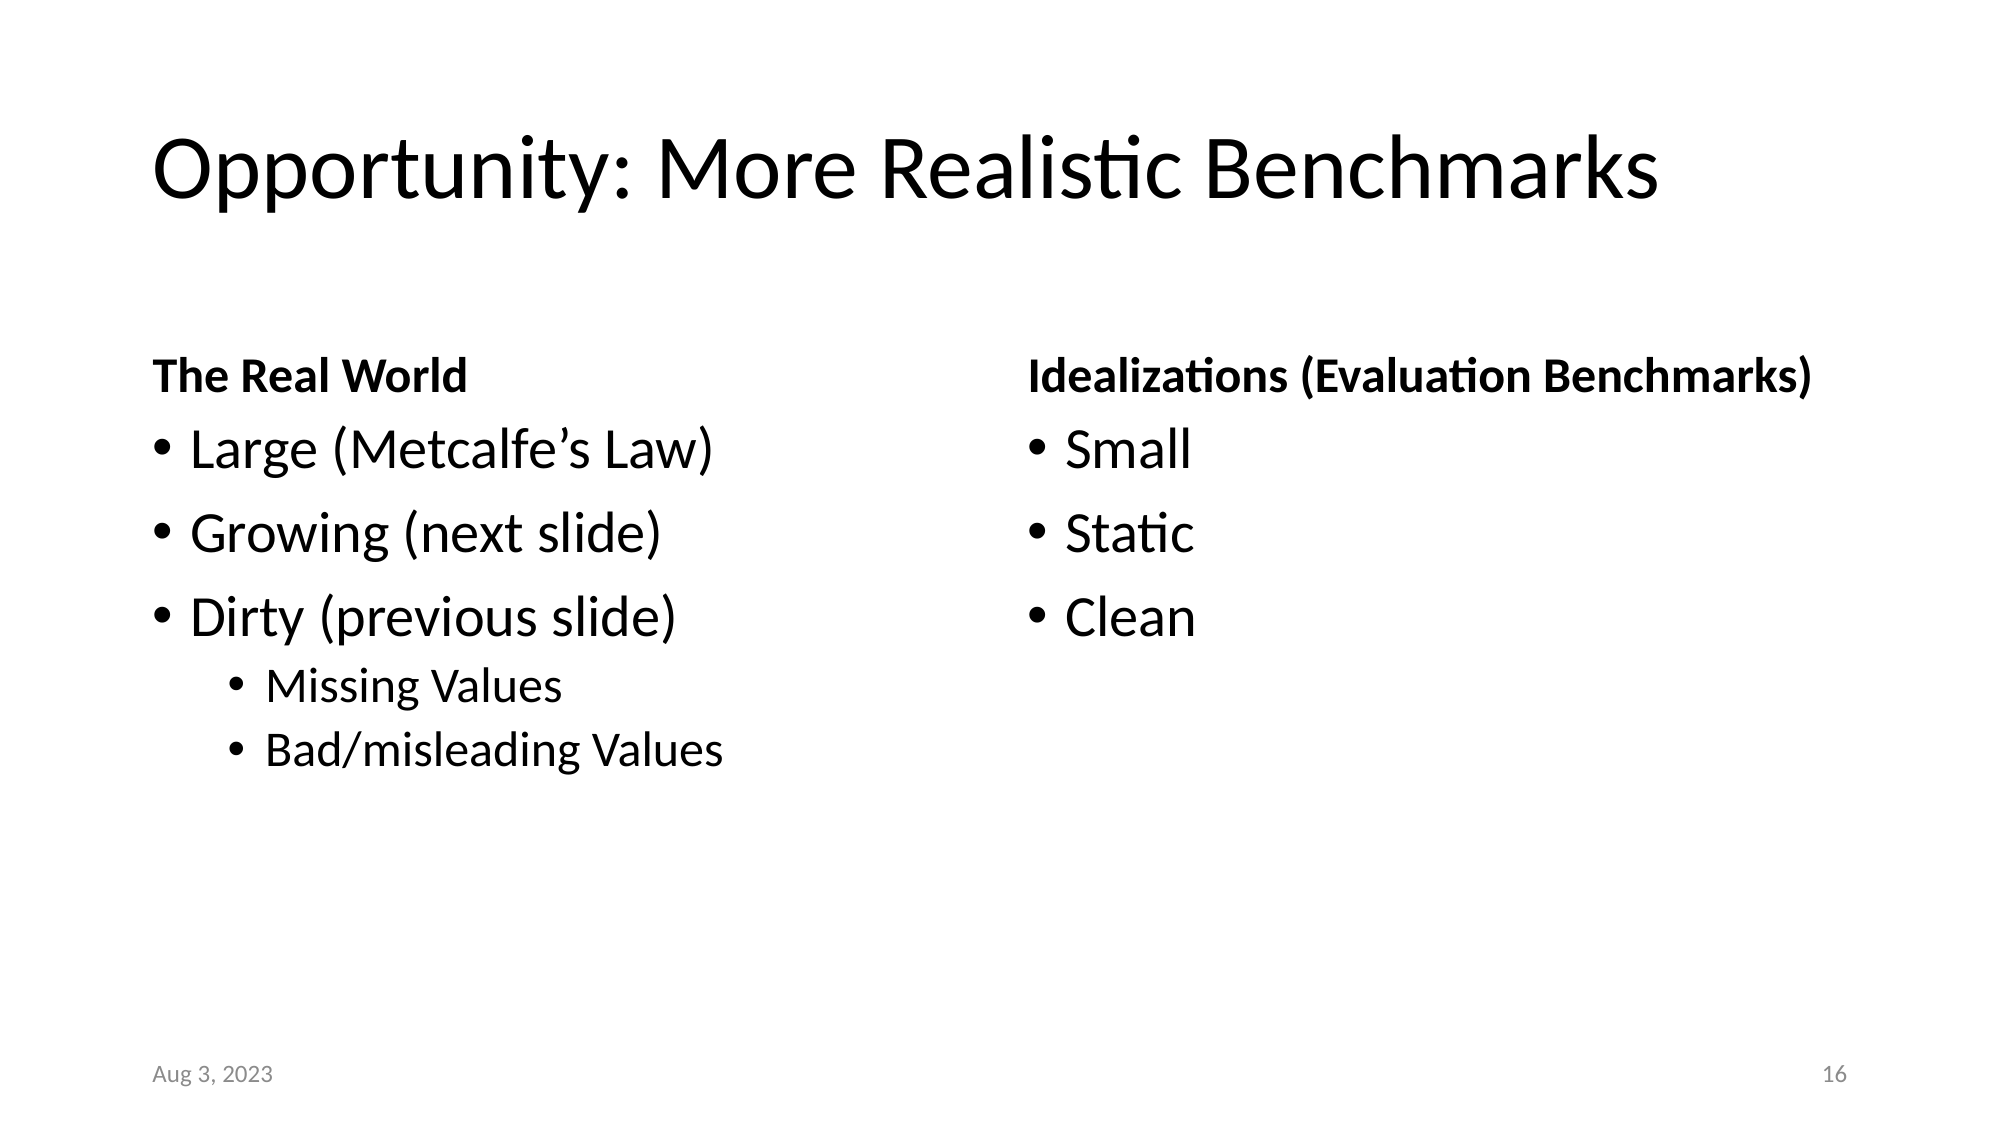

# Opportunity: More Realistic Benchmarks
The Real World
Idealizations (Evaluation Benchmarks)
Large (Metcalfe’s Law)
Growing (next slide)
Dirty (previous slide)
Missing Values
Bad/misleading Values

Small
Static
Clean
Aug 3, 2023
16